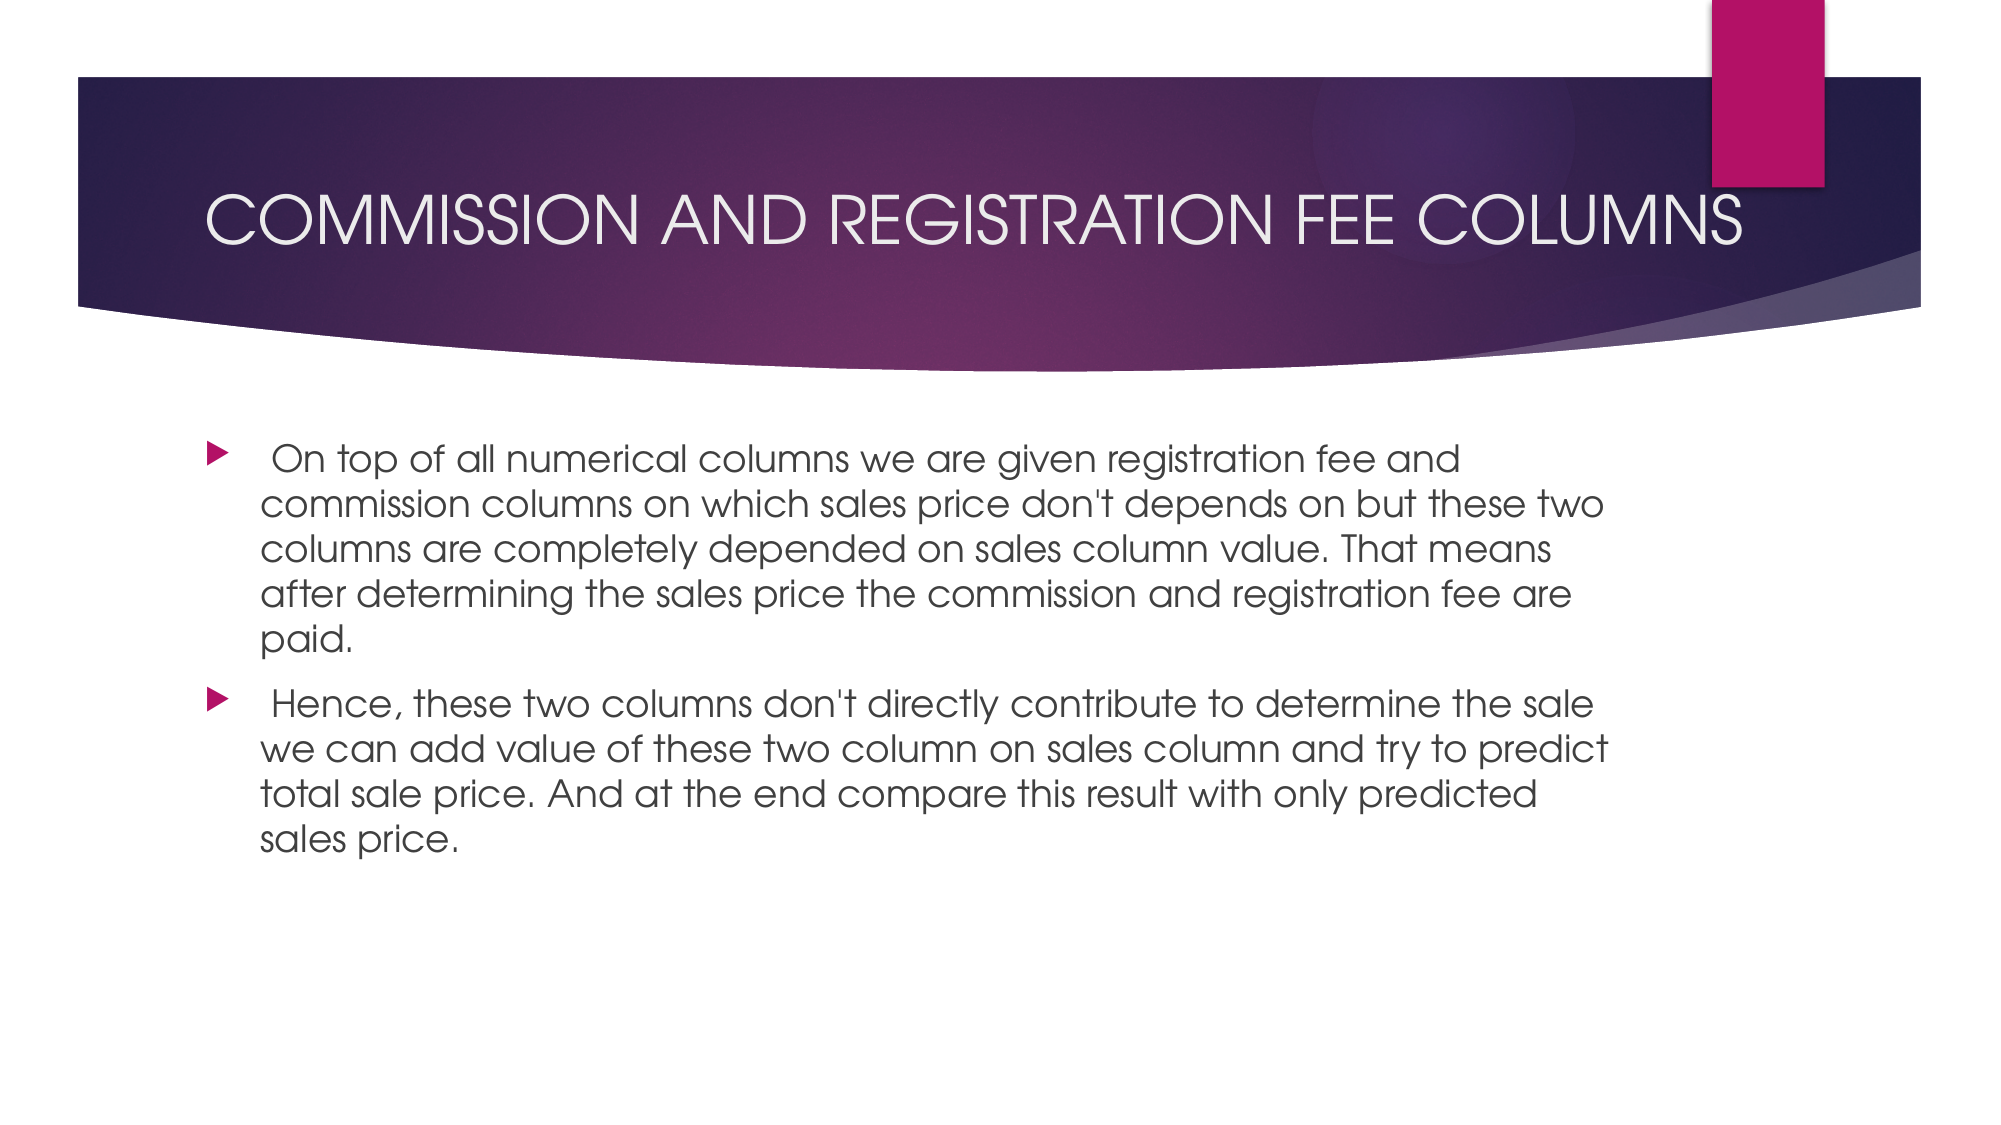

# COMMISSION AND REGISTRATION FEE COLUMNS
 On top of all numerical columns we are given registration fee and commission columns on which sales price don't depends on but these two columns are completely depended on sales column value. That means after determining the sales price the commission and registration fee are paid.
 Hence, these two columns don't directly contribute to determine the sale we can add value of these two column on sales column and try to predict total sale price. And at the end compare this result with only predicted sales price.